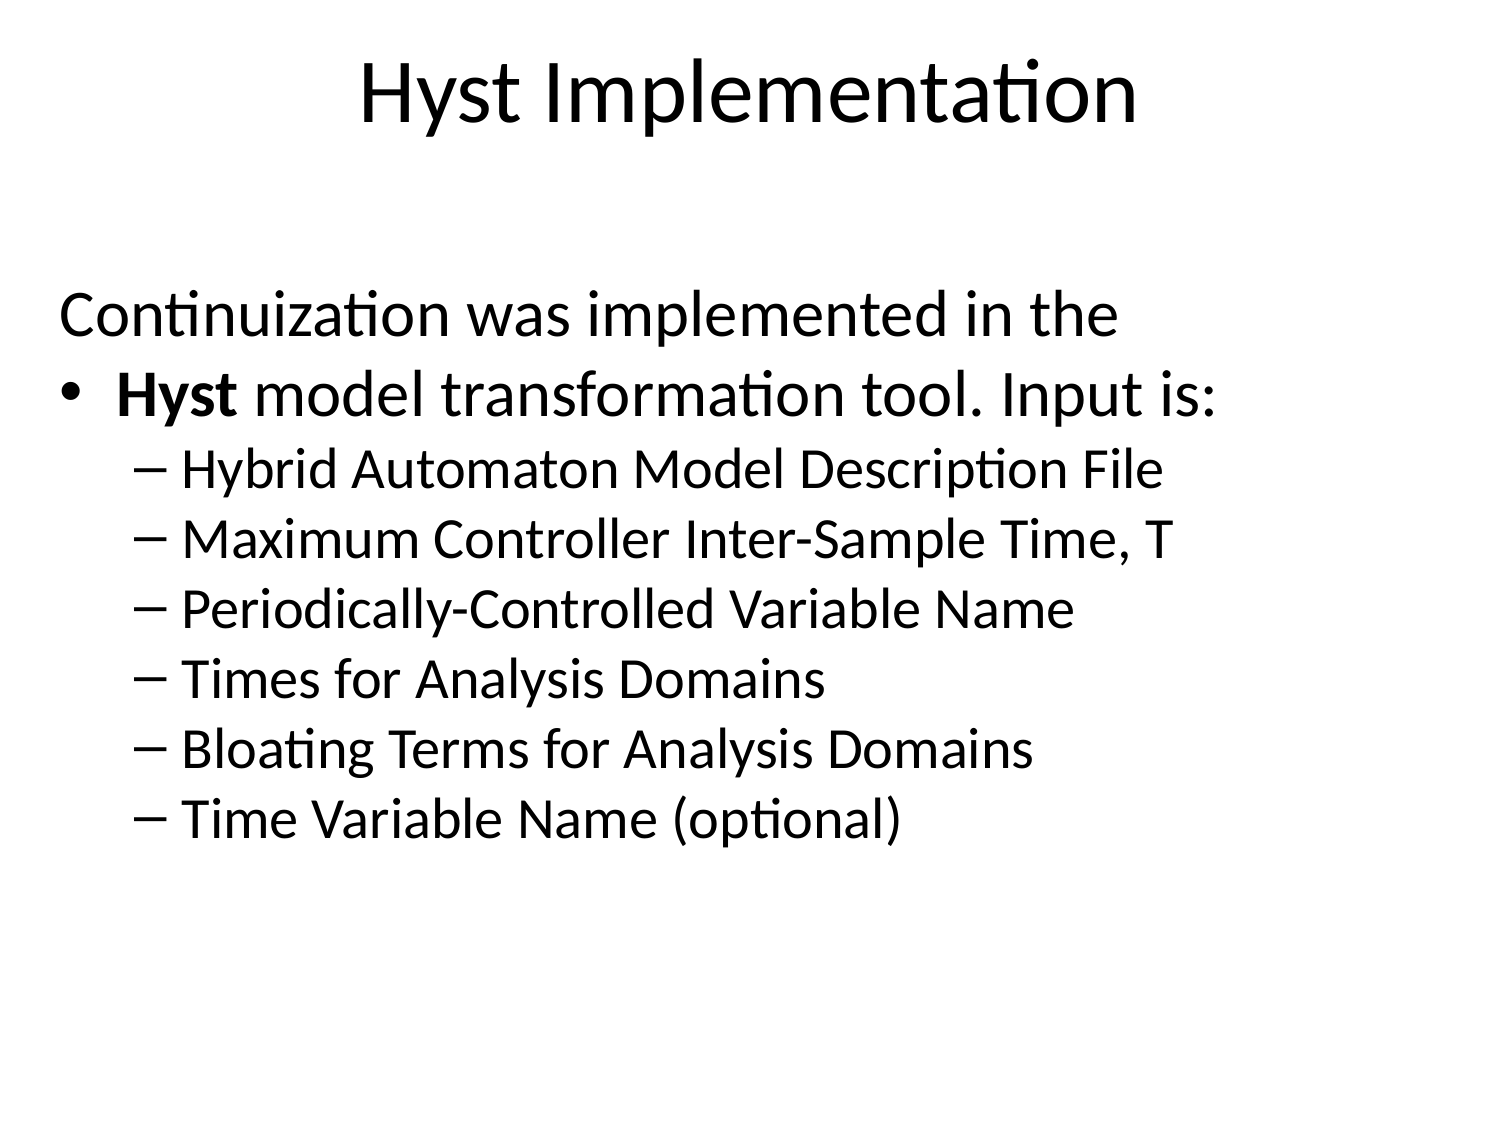

Hyst Implementation
Continuization was implemented in the
Hyst model transformation tool. Input is:
Hybrid Automaton Model Description File
Maximum Controller Inter-Sample Time, T
Periodically-Controlled Variable Name
Times for Analysis Domains
Bloating Terms for Analysis Domains
Time Variable Name (optional)